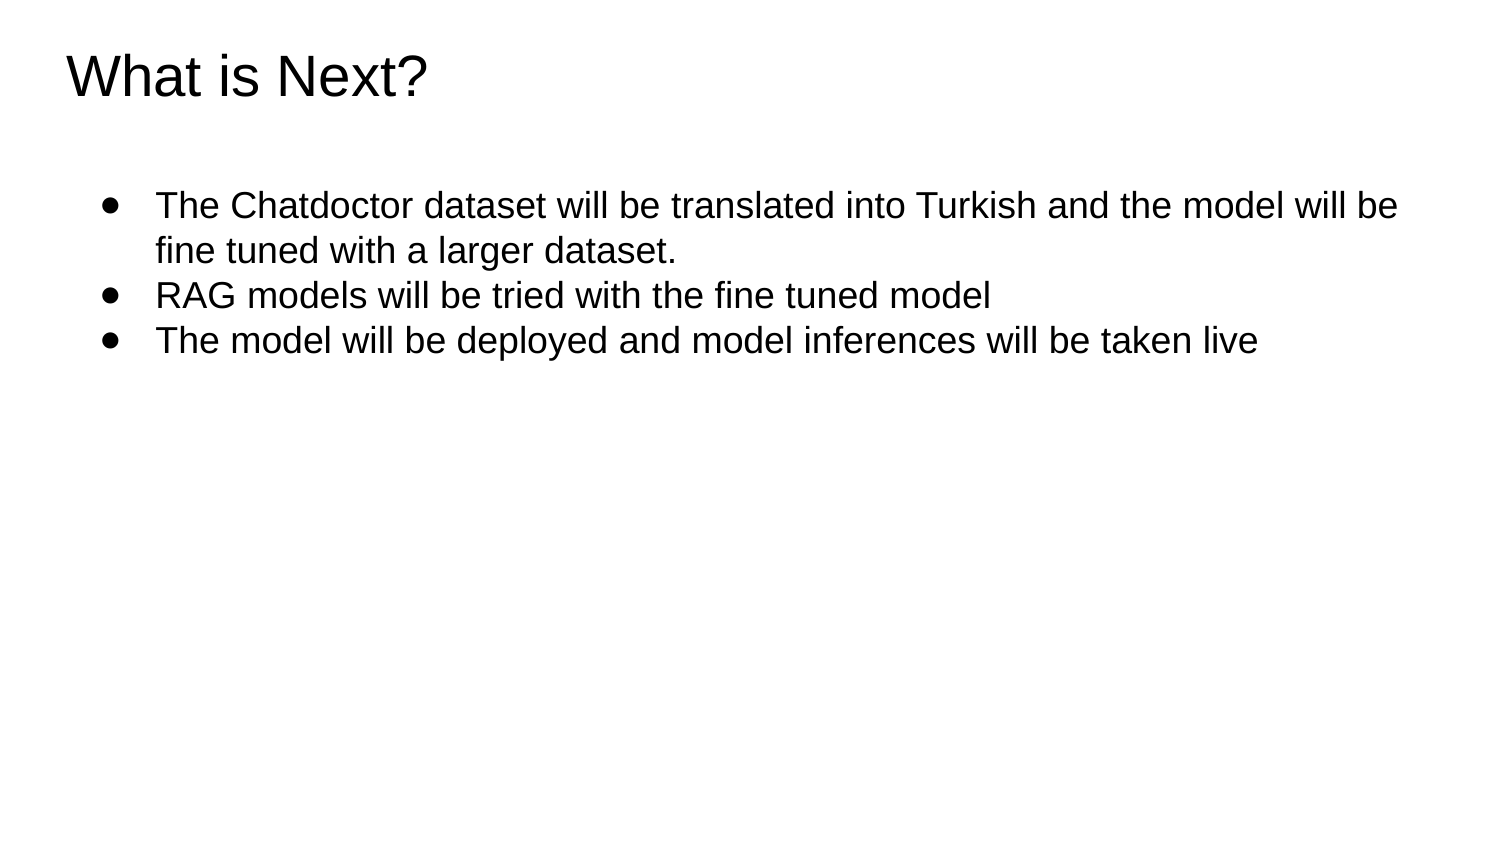

# What is Next?

The Chatdoctor dataset will be translated into Turkish and the model will be fine tuned with a larger dataset.
RAG models will be tried with the fine tuned model
The model will be deployed and model inferences will be taken live